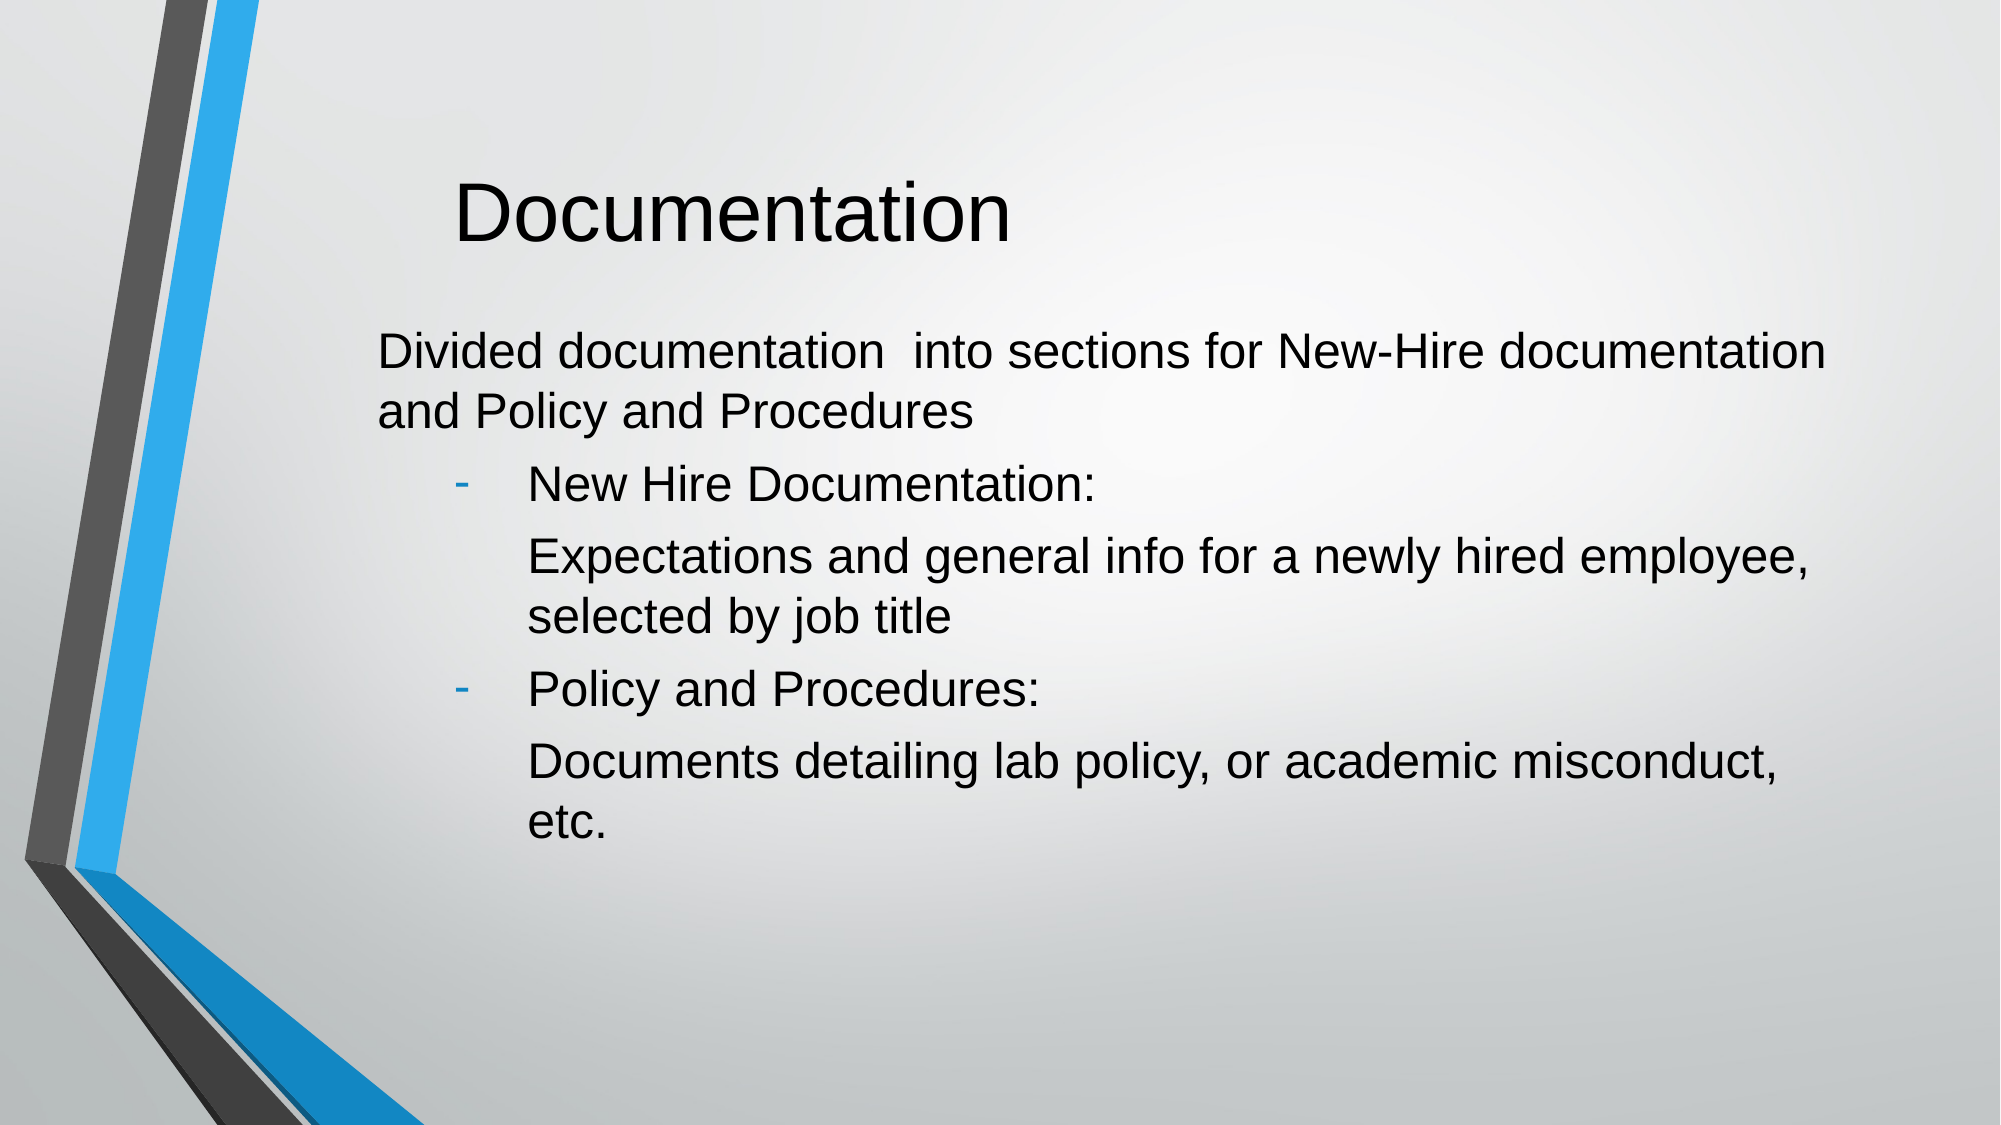

# Documentation
Divided documentation  into sections for New-Hire documentation and Policy and Procedures
New Hire Documentation:
Expectations and general info for a newly hired employee, selected by job title
Policy and Procedures:
Documents detailing lab policy, or academic misconduct, etc.